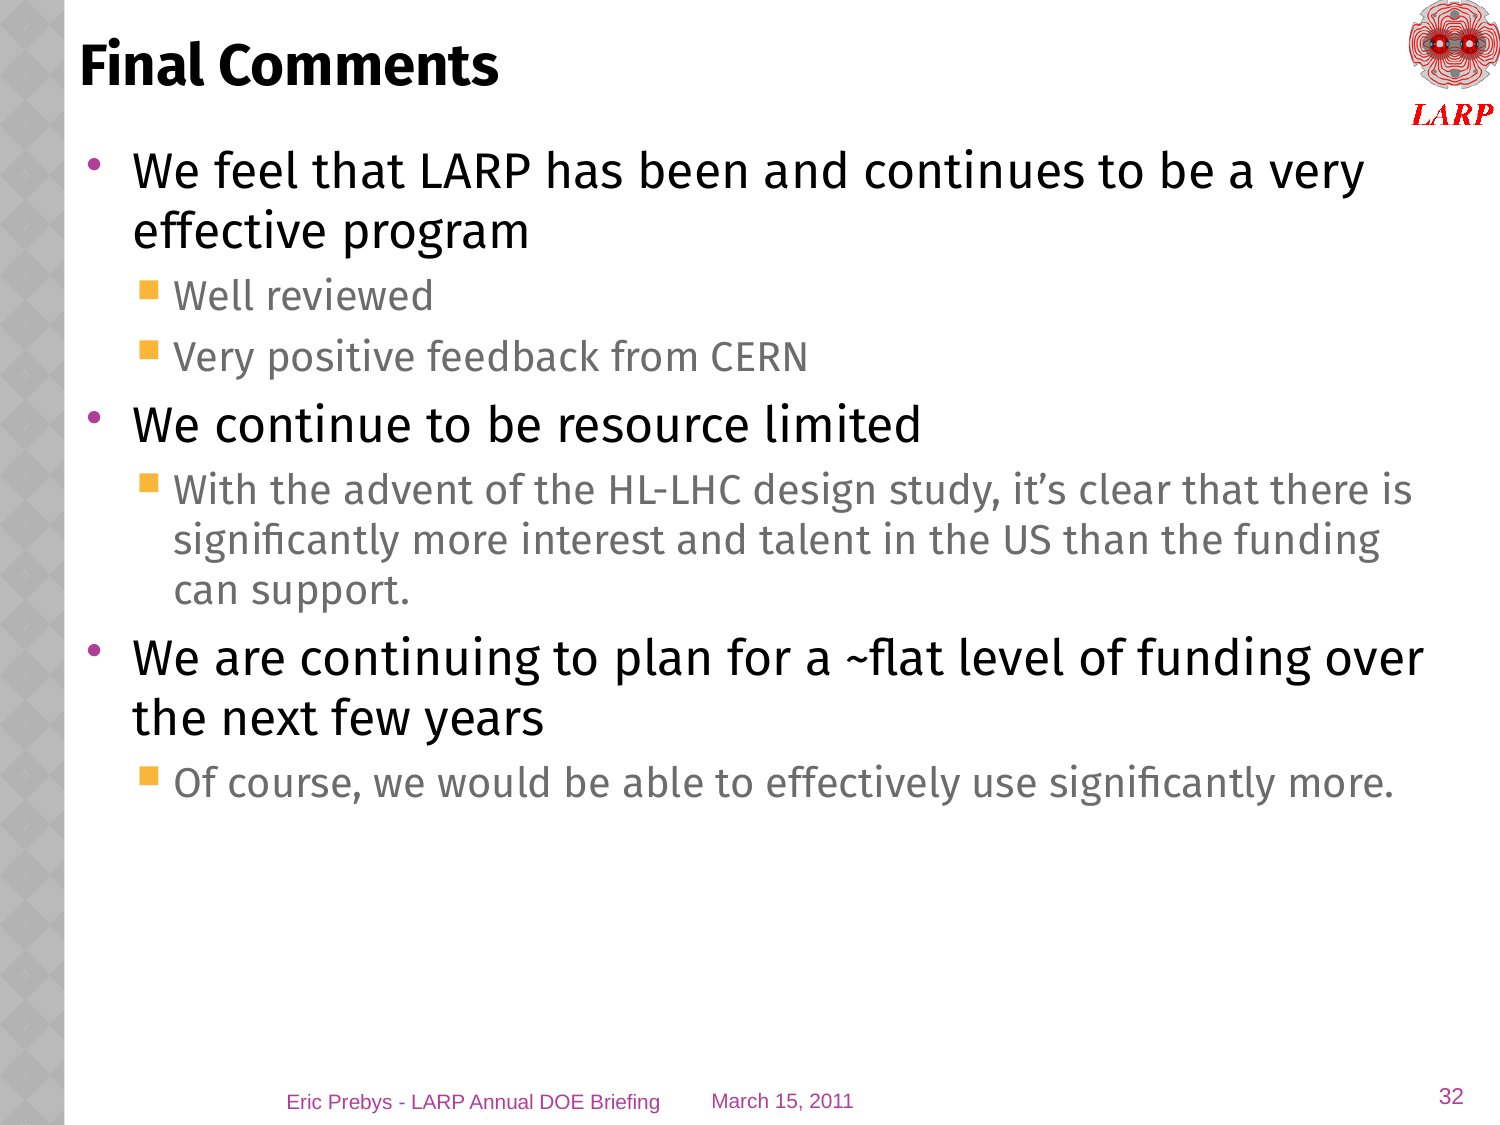

# Final Comments
We feel that LARP has been and continues to be a very effective program
Well reviewed
Very positive feedback from CERN
We continue to be resource limited
With the advent of the HL-LHC design study, it’s clear that there is significantly more interest and talent in the US than the funding can support.
We are continuing to plan for a ~flat level of funding over the next few years
Of course, we would be able to effectively use significantly more.
32
Eric Prebys - LARP Annual DOE Briefing
March 15, 2011